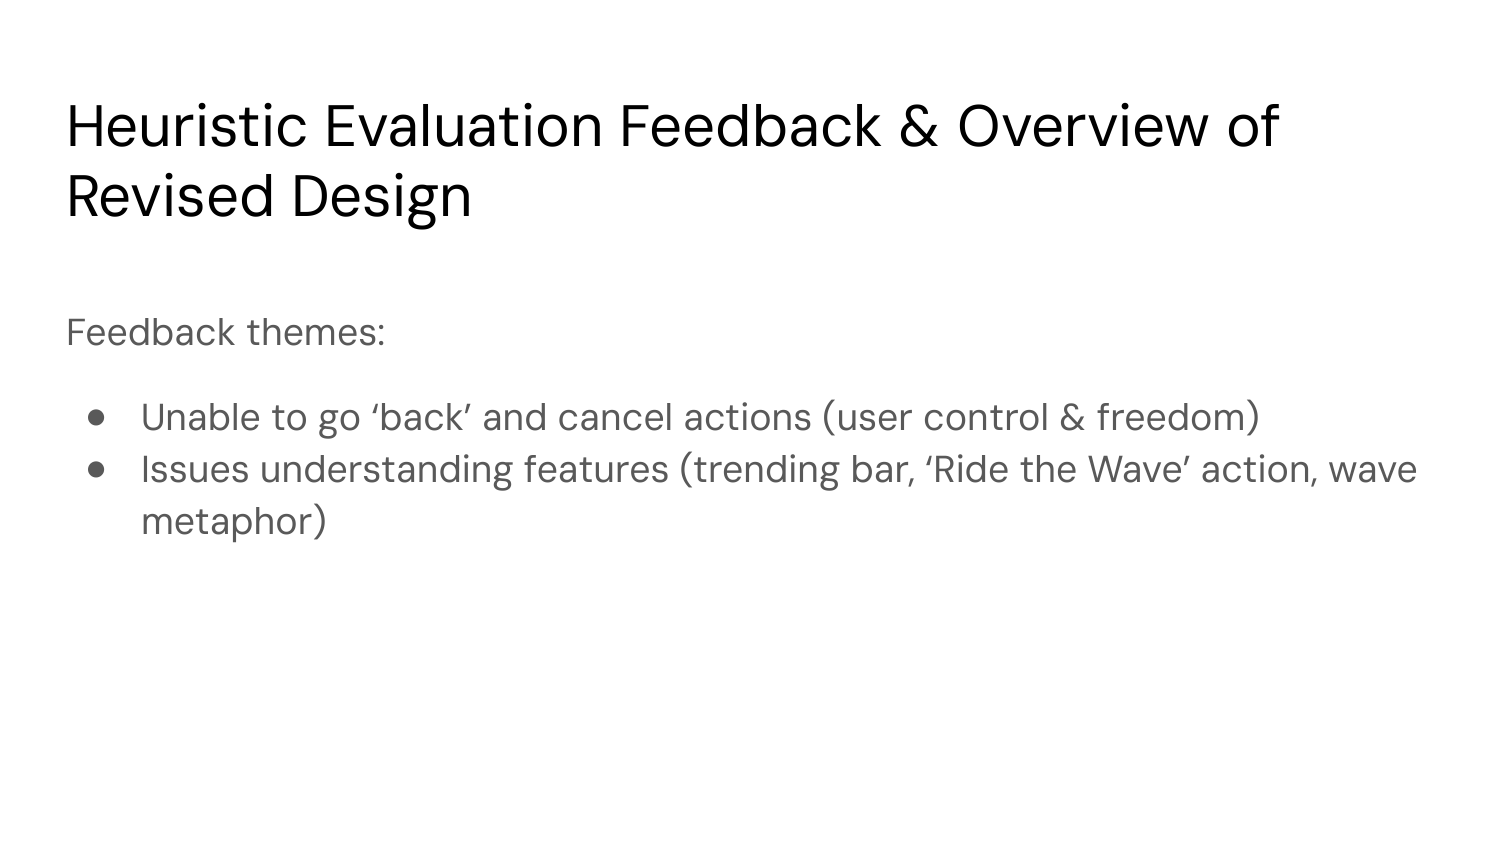

# Heuristic Evaluation Feedback & Overview of Revised Design
Feedback themes:
Unable to go ‘back’ and cancel actions (user control & freedom)
Issues understanding features (trending bar, ‘Ride the Wave’ action, wave metaphor)